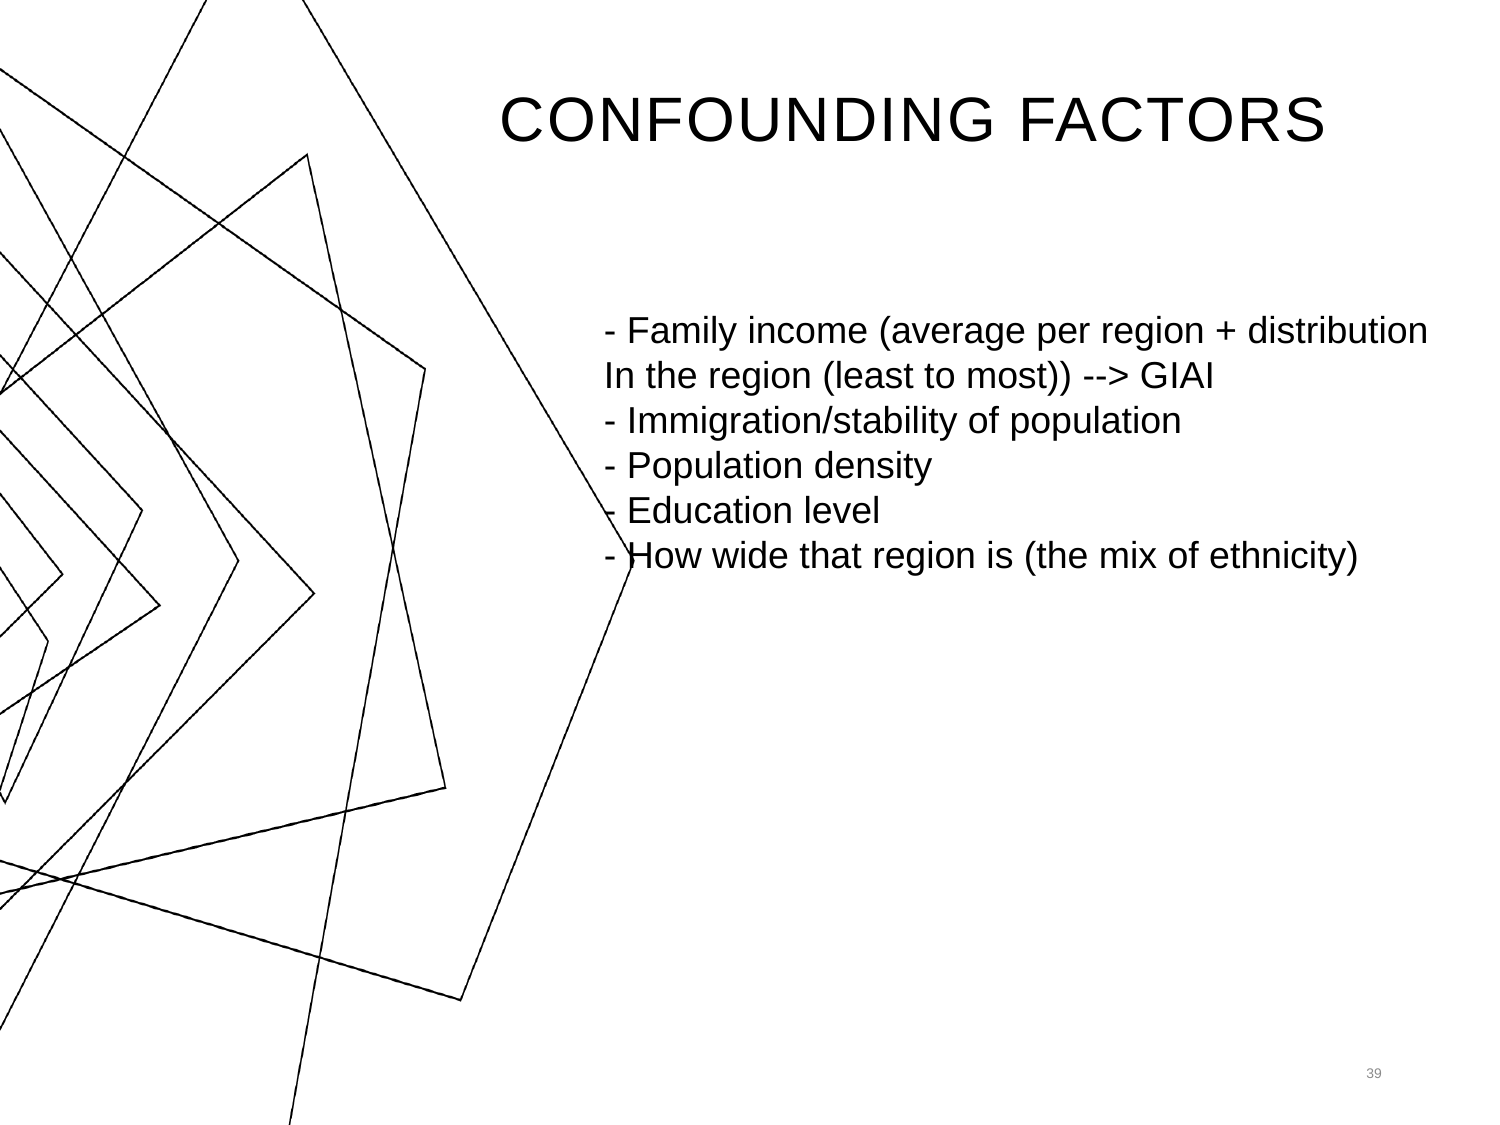

# Confounding factors
- Family income (average per region + distribution
In the region (least to most)) --> GIAI
- Immigration/stability of population
- Population density
- Education level
- How wide that region is (the mix of ethnicity)

39